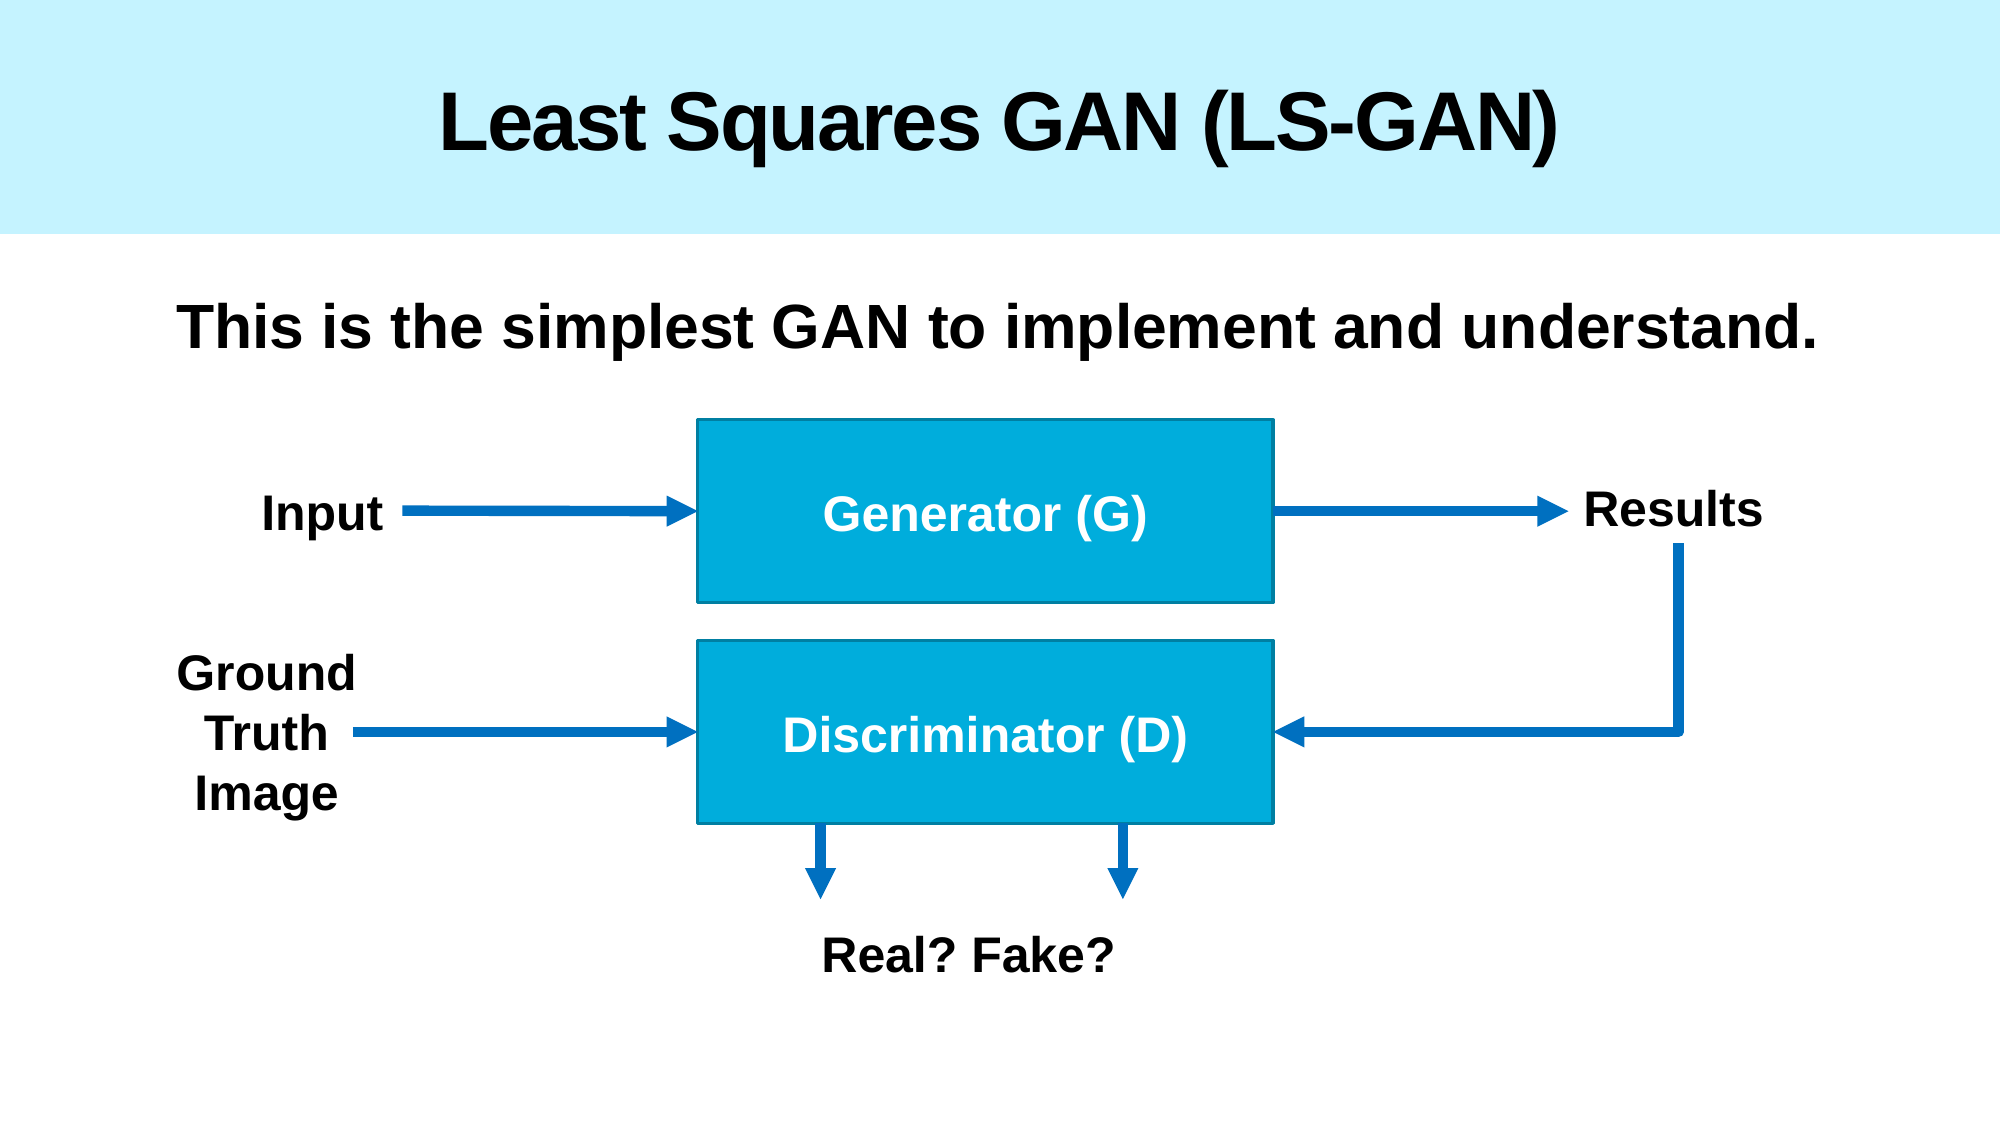

# Least Squares GAN (LS-GAN)
This is the simplest GAN to implement and understand.
Generator (G)
Results
Input
Ground Truth Image
Discriminator (D)
Real? Fake?